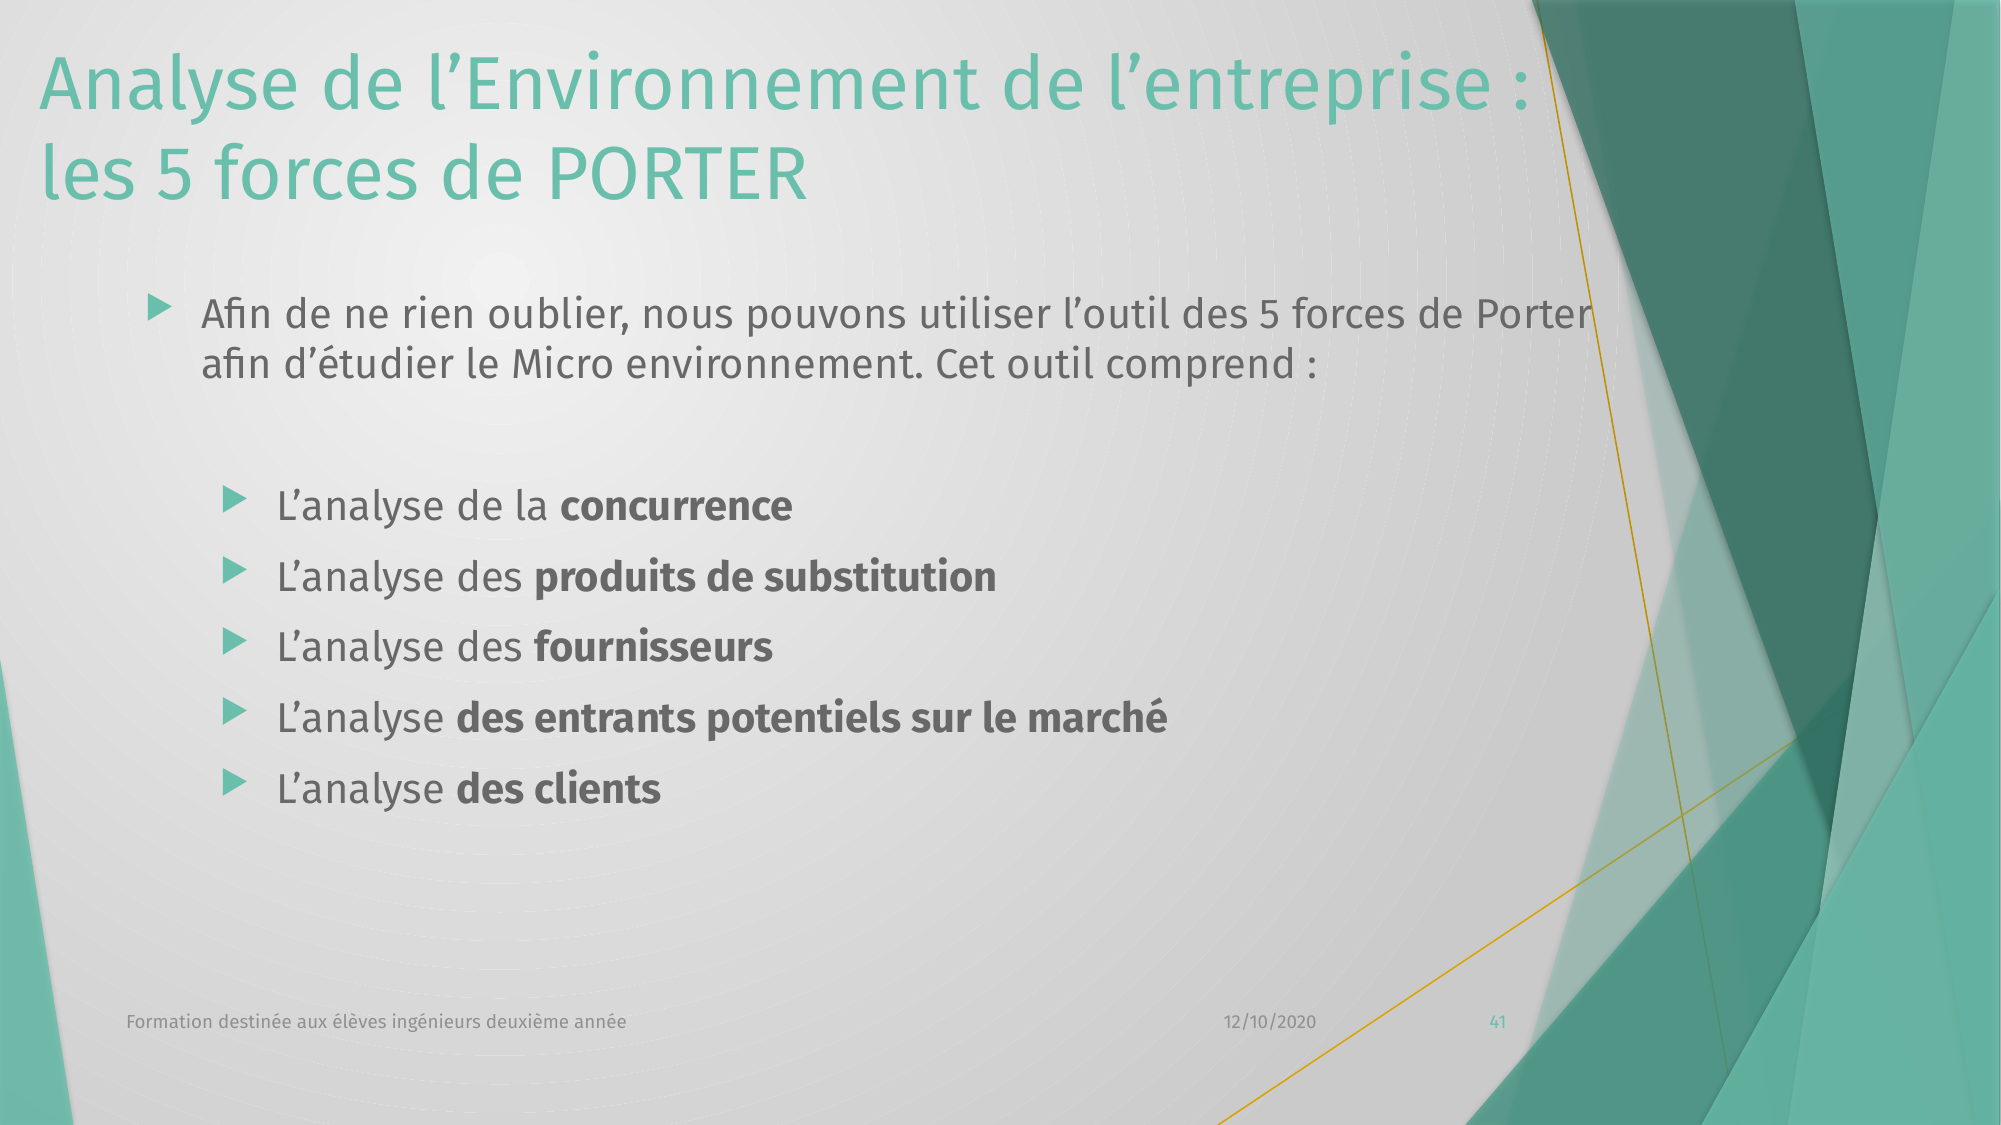

# Analyse de l’Environnement de l’entreprise : les 5 forces de PORTER
Afin de ne rien oublier, nous pouvons utiliser l’outil des 5 forces de Porter afin d’étudier le Micro environnement. Cet outil comprend :

L’analyse de la concurrence
L’analyse des produits de substitution
L’analyse des fournisseurs
L’analyse des entrants potentiels sur le marché
L’analyse des clients

Formation destinée aux élèves ingénieurs deuxième année
12/10/2020
41